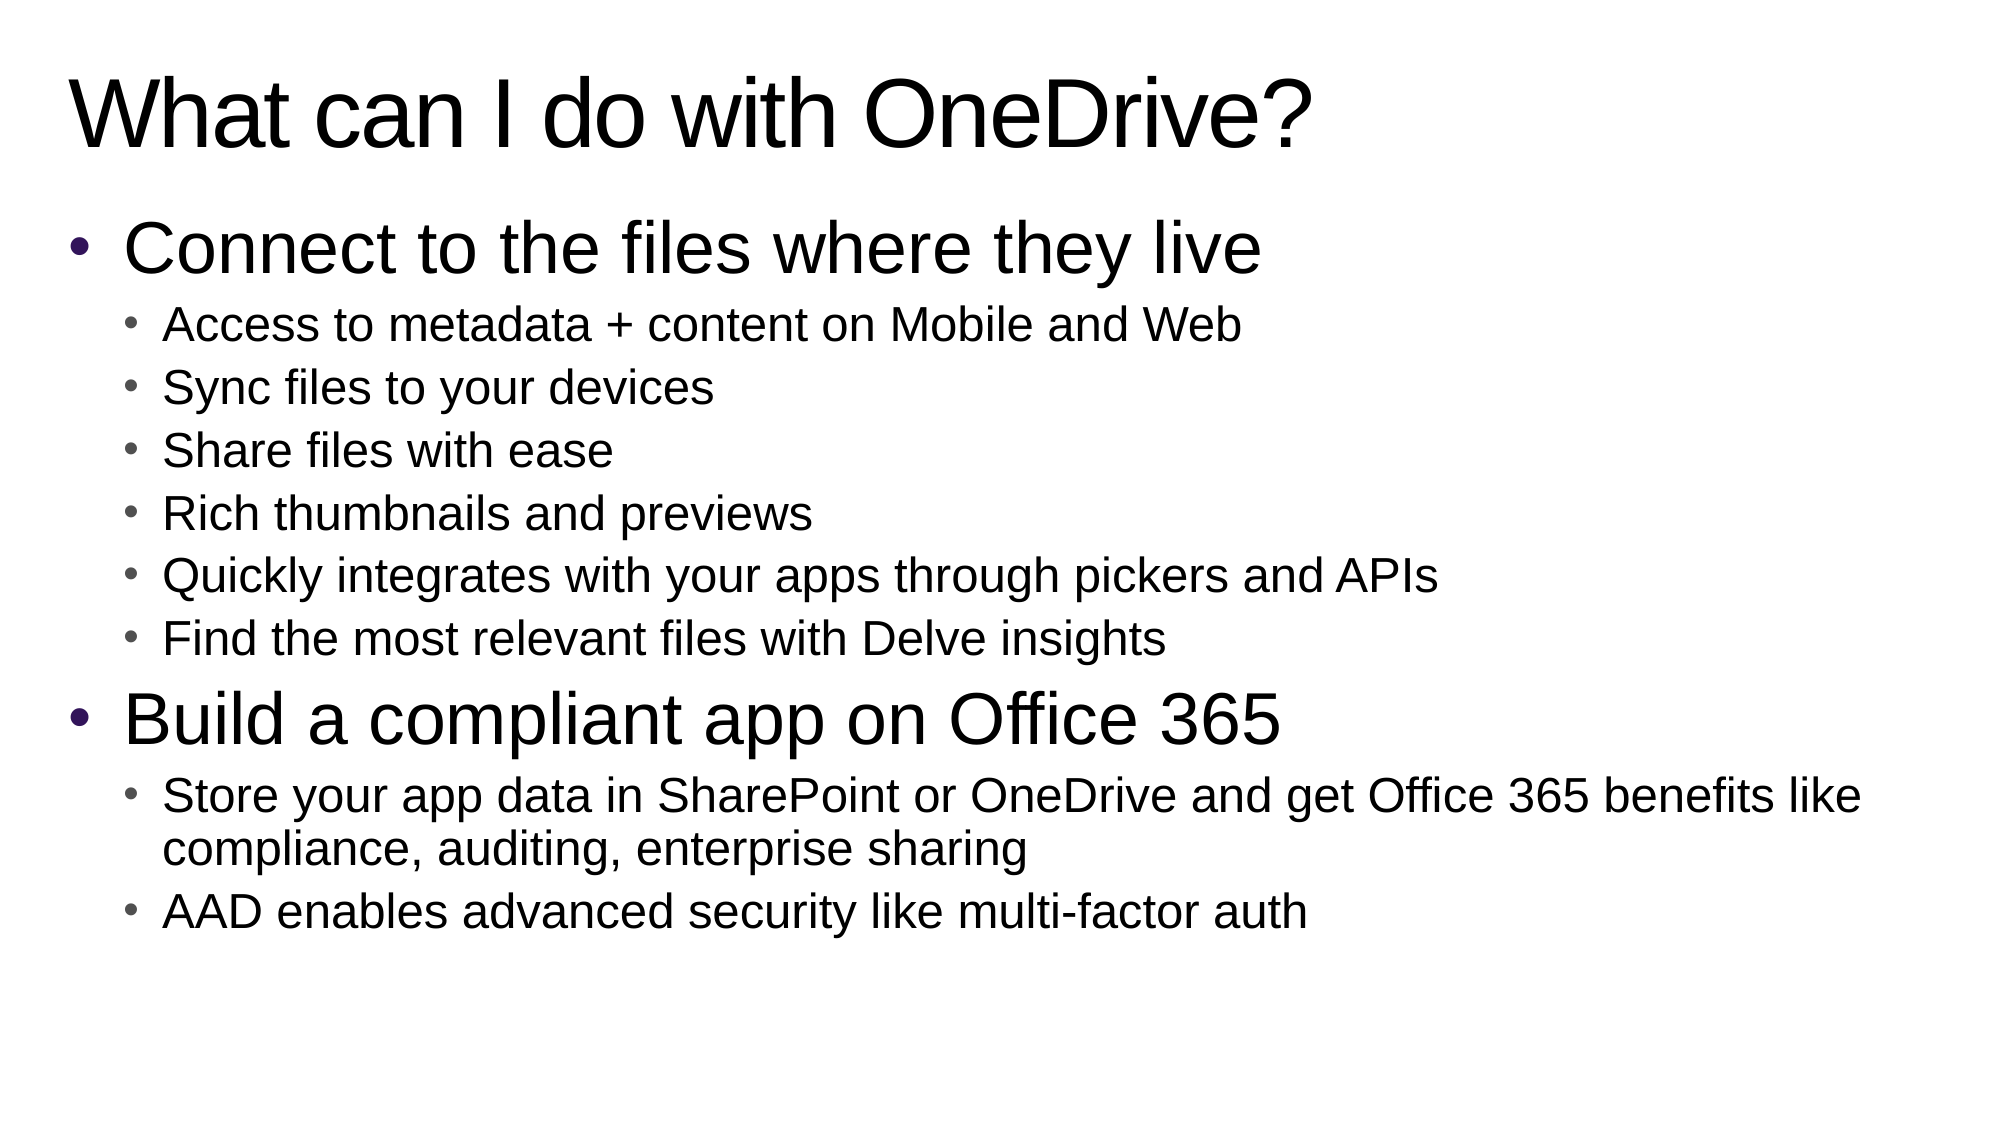

# What can I do with OneDrive?
Connect to the files where they live
Access to metadata + content on Mobile and Web
Sync files to your devices
Share files with ease
Rich thumbnails and previews
Quickly integrates with your apps through pickers and APIs
Find the most relevant files with Delve insights
Build a compliant app on Office 365
Store your app data in SharePoint or OneDrive and get Office 365 benefits like compliance, auditing, enterprise sharing
AAD enables advanced security like multi-factor auth